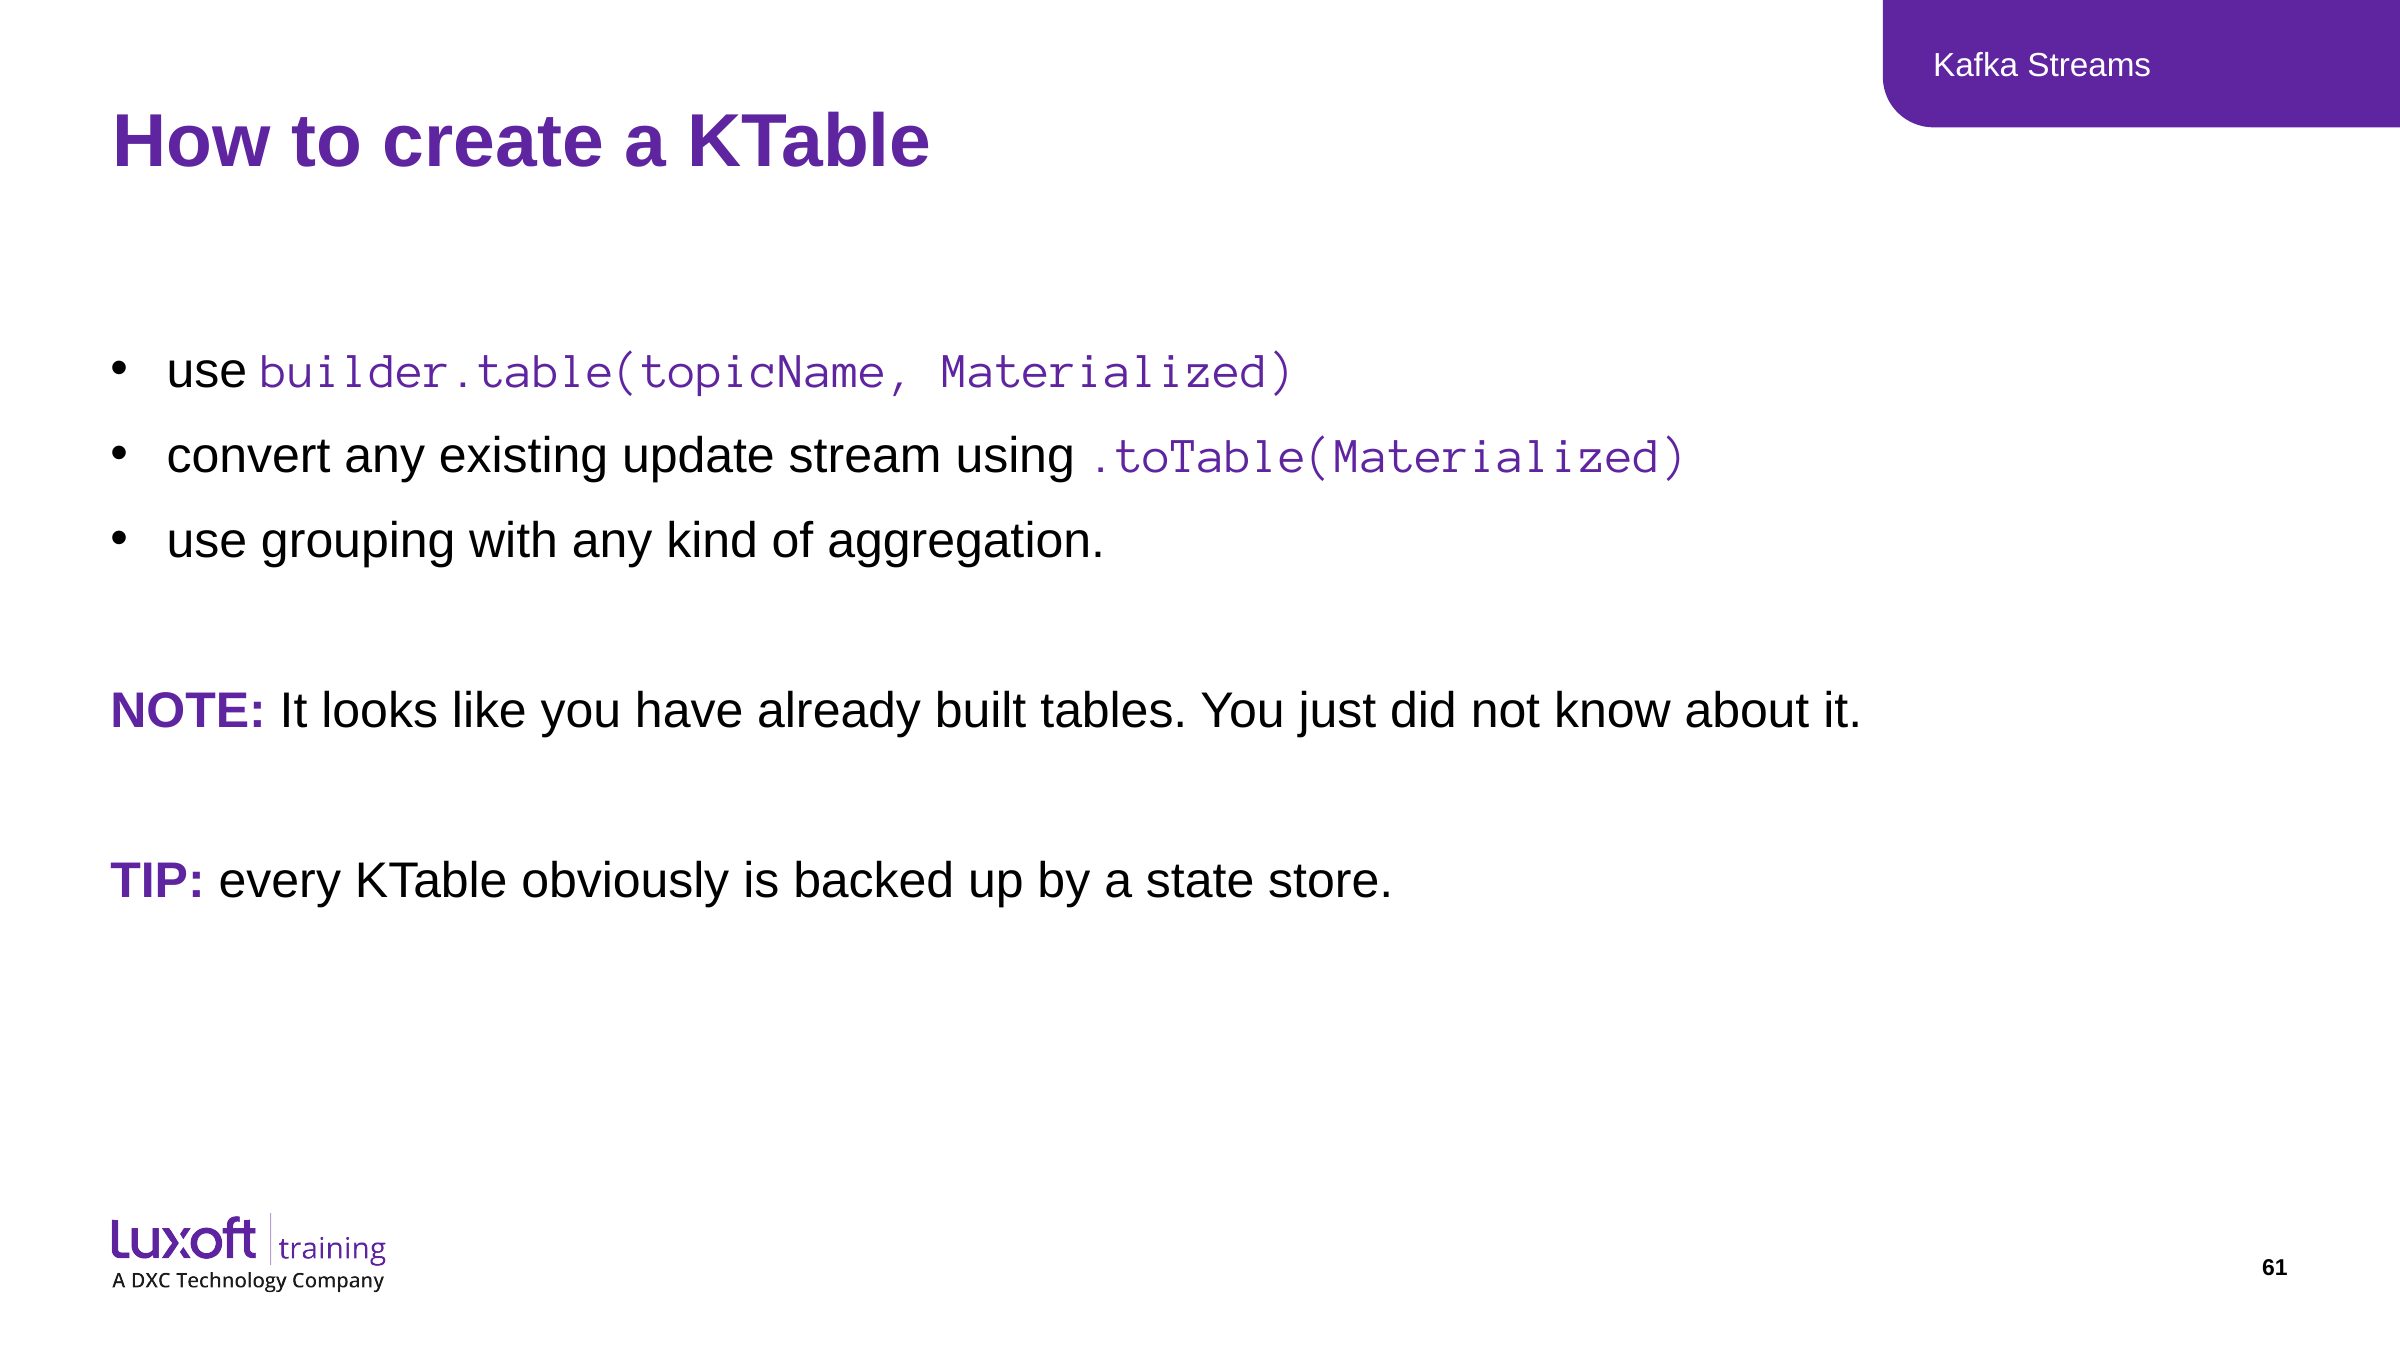

Kafka Streams
# How to create a KTable
use builder.table(topicName, Materialized)
convert any existing update stream using .toTable(Materialized)
use grouping with any kind of aggregation.

NOTE: It looks like you have already built tables. You just did not know about it.

TIP: every KTable obviously is backed up by a state store.